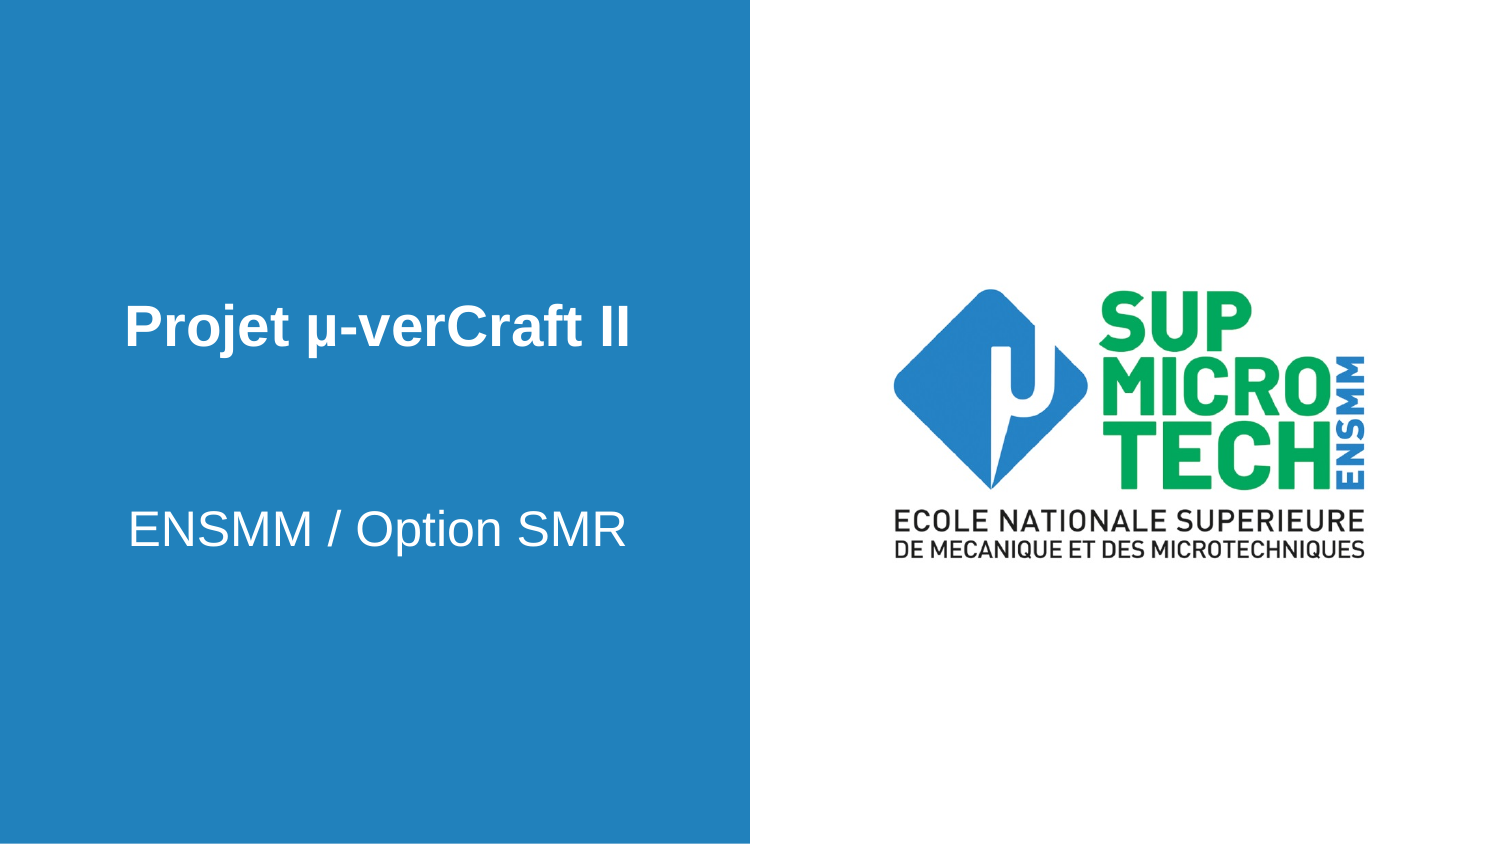

# Projet µ-verCraft II

ENSMM / Option SMR